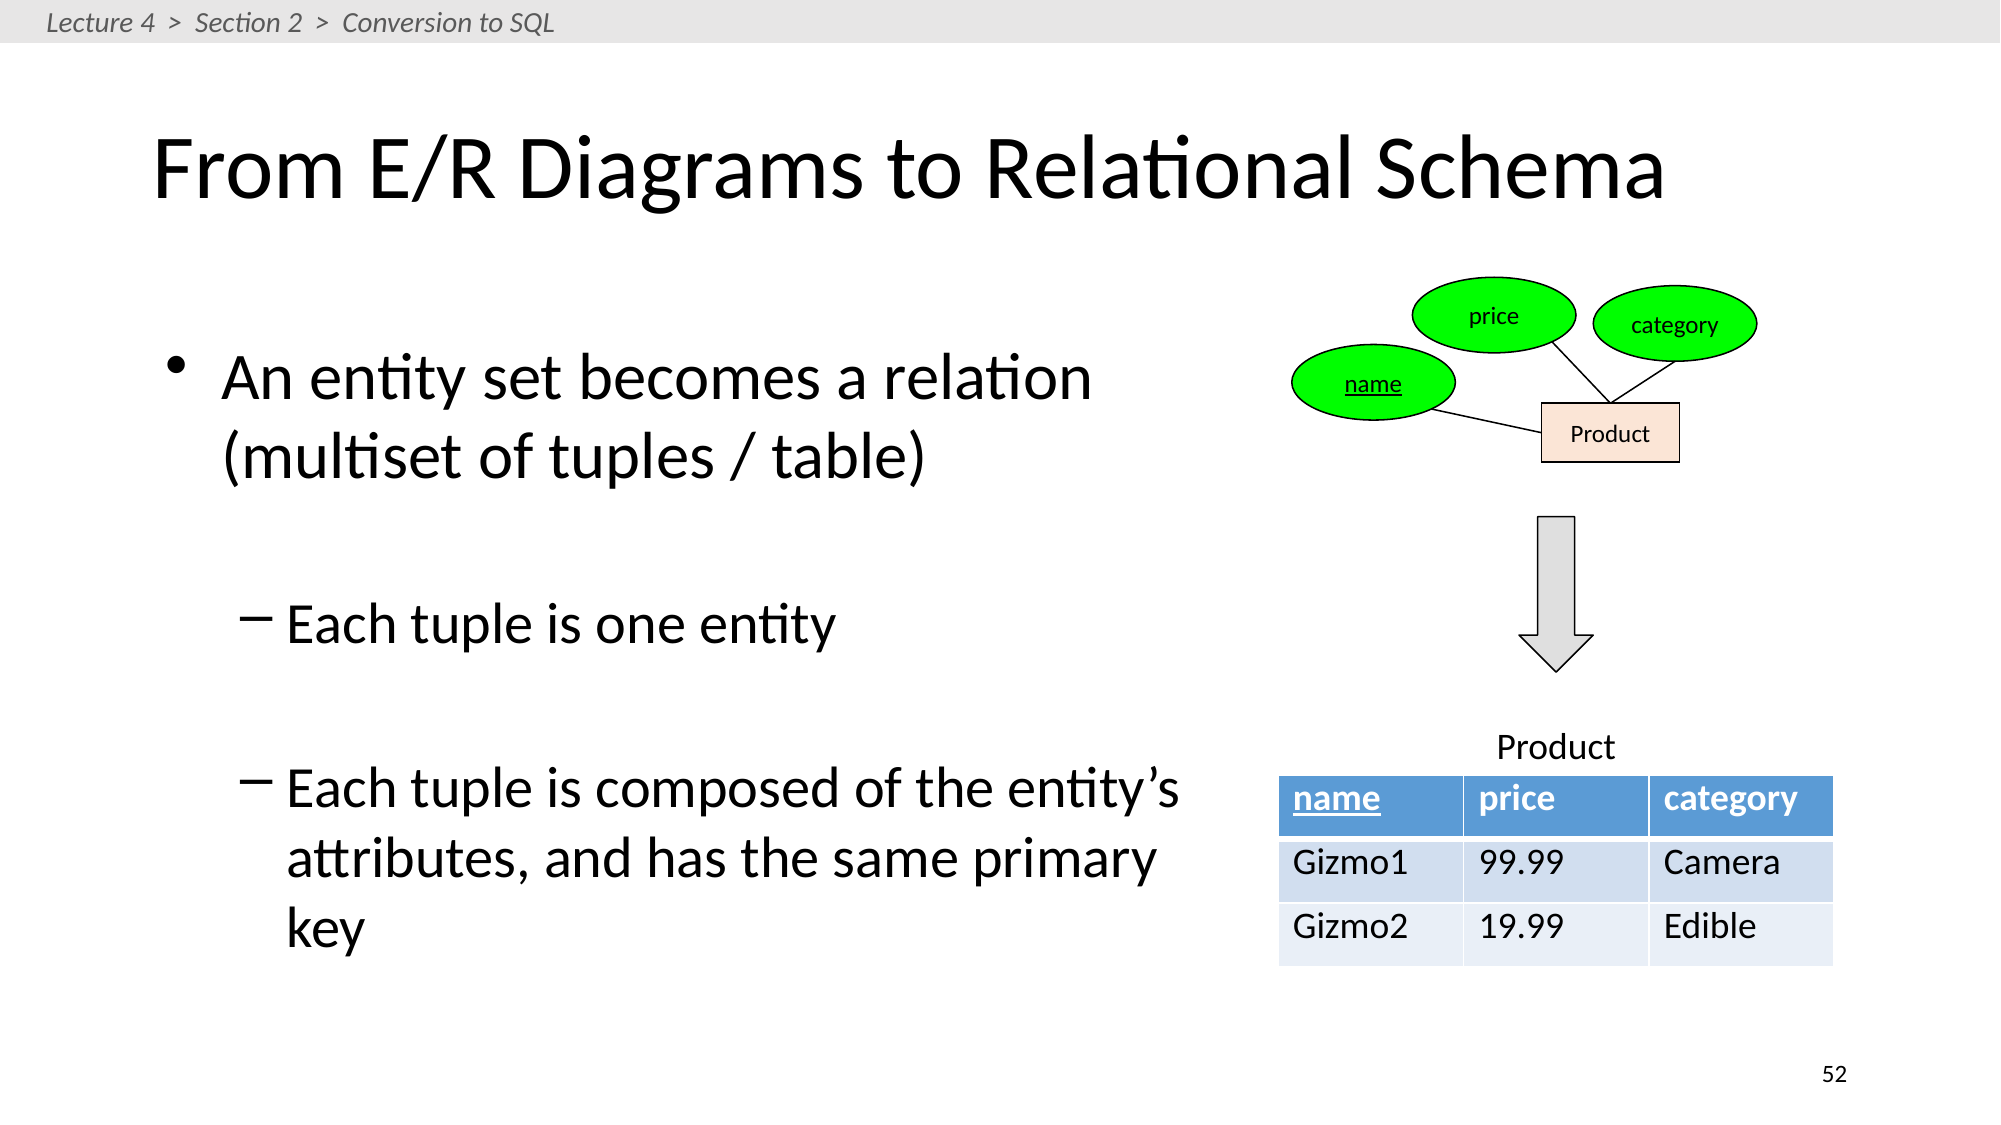

Lecture 4  >  Section 2  >  Conversion to SQL
# From E/R Diagrams to Relational Schema
price
category
An entity set becomes a relation (multiset of tuples / table)

Each tuple is one entity

Each tuple is composed of the entity’s attributes, and has the same primary key
name
Product

Product
| name | price | category |
| --- | --- | --- |
| Gizmo1 | 99.99 | Camera |
| Gizmo2 | 19.99 | Edible |
52